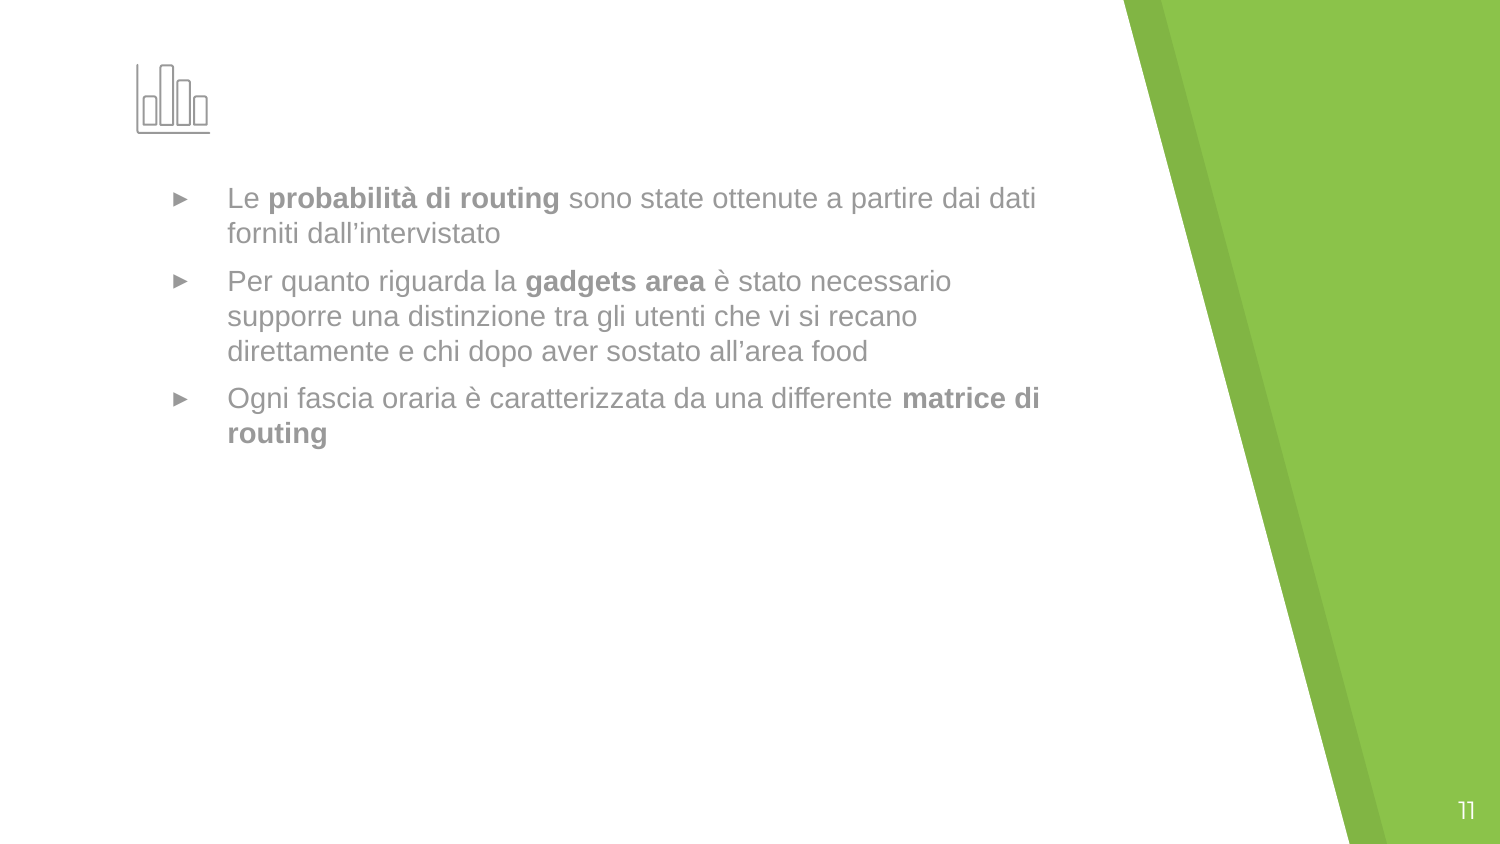

Le probabilità di routing sono state ottenute a partire dai dati forniti dall’intervistato
Per quanto riguarda la gadgets area è stato necessario supporre una distinzione tra gli utenti che vi si recano direttamente e chi dopo aver sostato all’area food
Ogni fascia oraria è caratterizzata da una differente matrice di routing

#
11